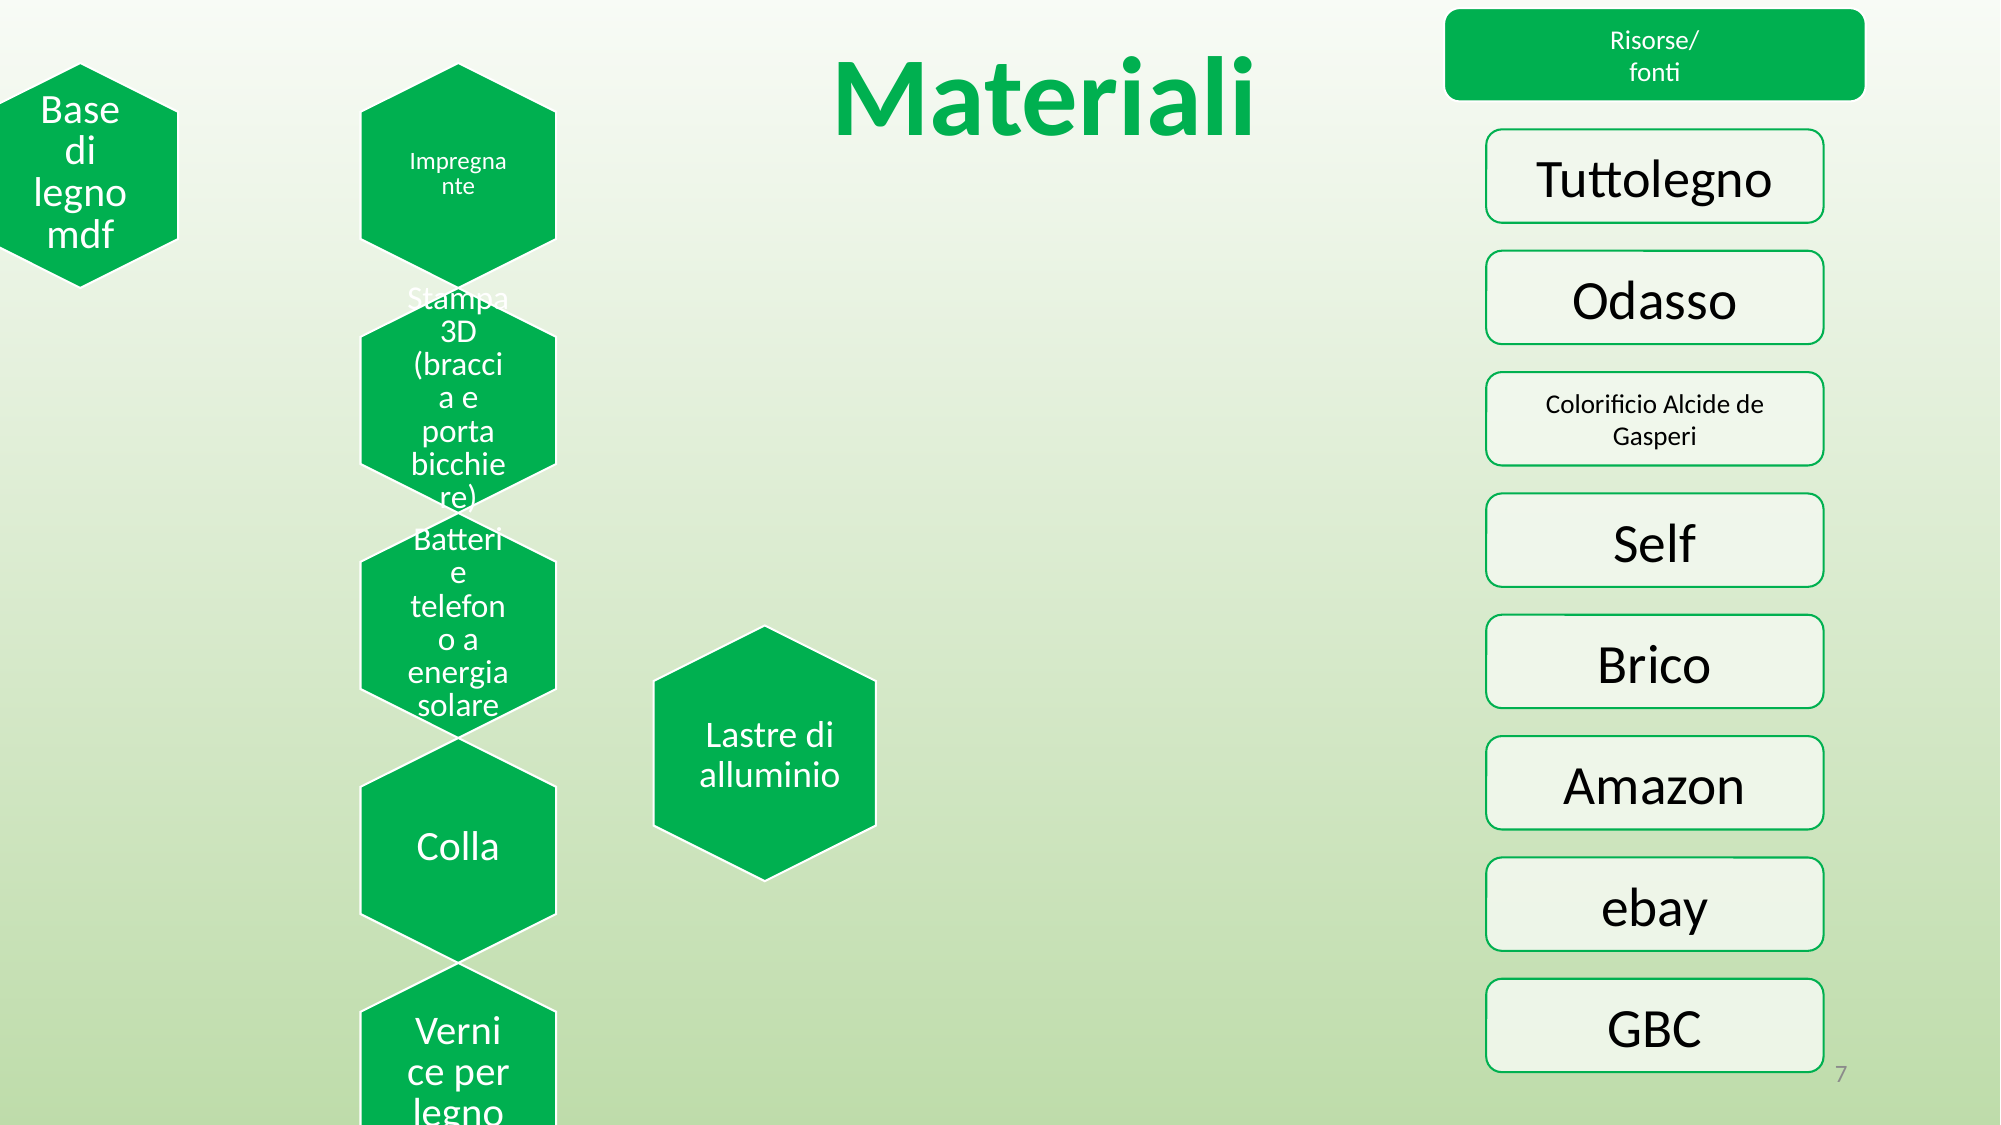

Risorse/
fonti
Tuttolegno
Odasso
Colorificio Alcide de Gasperi
Self
Brico
Amazon
ebay
GBC
Materiali
Impregnante
Base di legno mdf
Stampa 3D (braccia e porta bicchiere)
Batterie telefono a energia solare
Colla

Lastre di alluminio
7